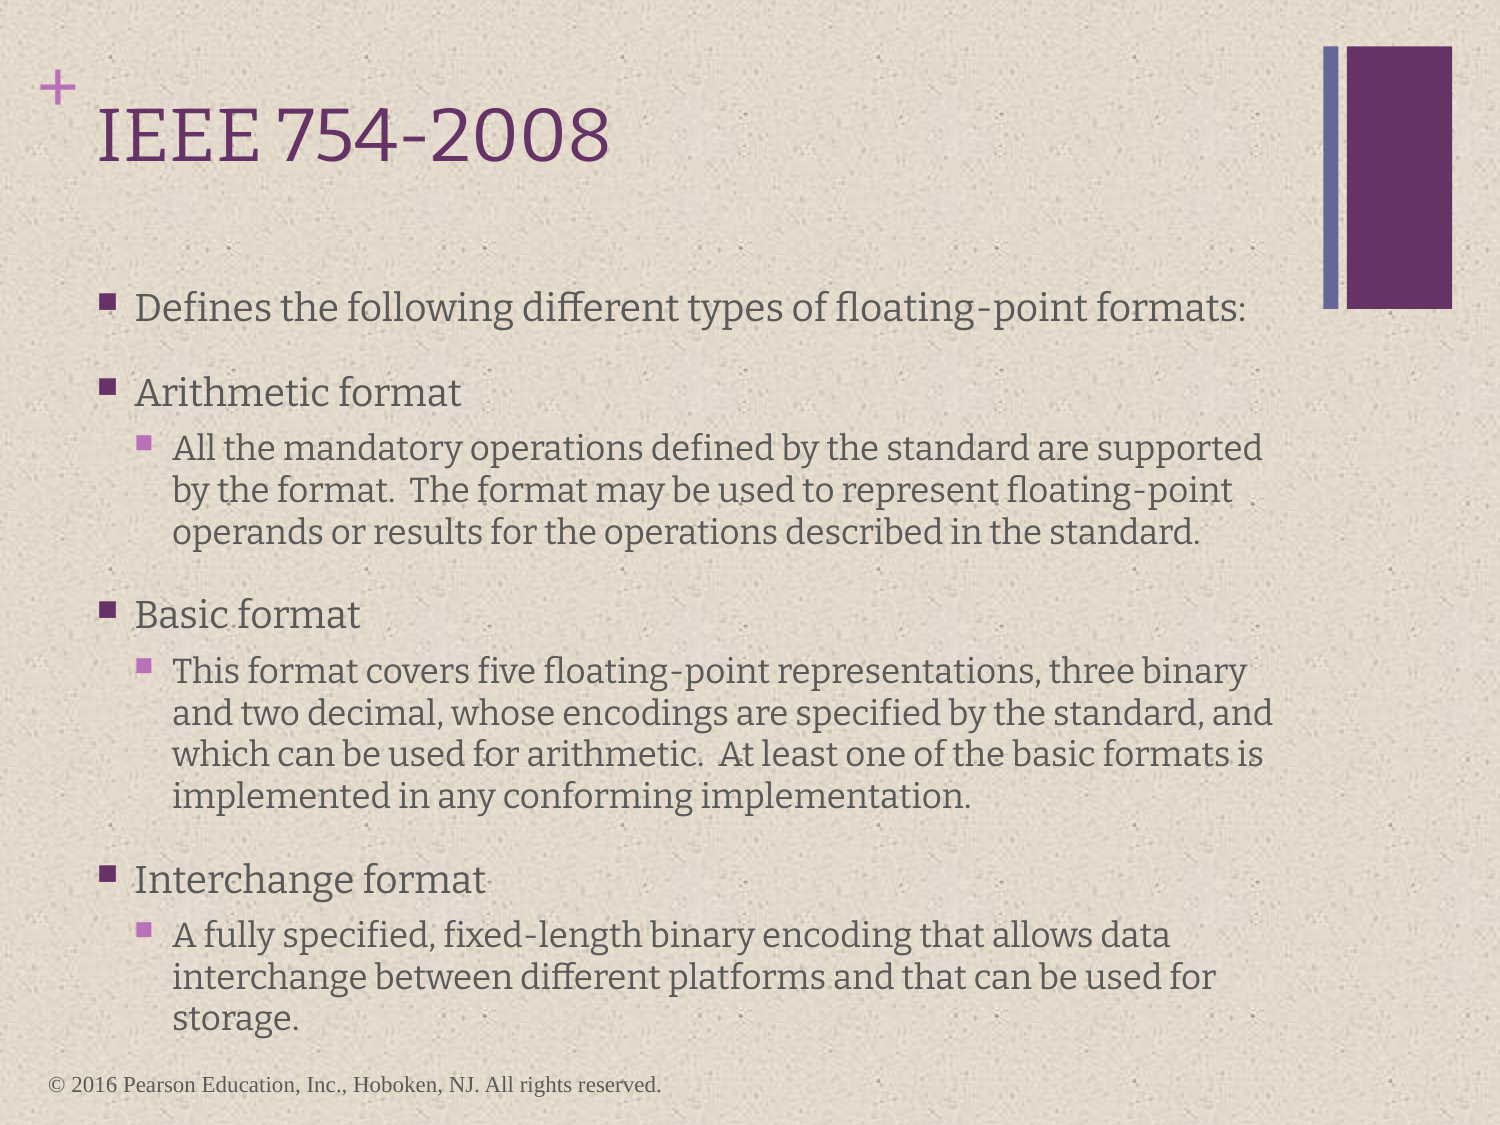

# IEEE 754-2008
Defines the following different types of floating-point formats:
Arithmetic format
All the mandatory operations defined by the standard are supported by the format.  The format may be used to represent floating-point operands or results for the operations described in the standard.
Basic format
This format covers five floating-point representations, three binary and two decimal, whose encodings are specified by the standard, and which can be used for arithmetic.  At least one of the basic formats is implemented in any conforming implementation.
Interchange format
A fully specified, fixed-length binary encoding that allows data interchange between different platforms and that can be used for storage.
© 2016 Pearson Education, Inc., Hoboken, NJ. All rights reserved.